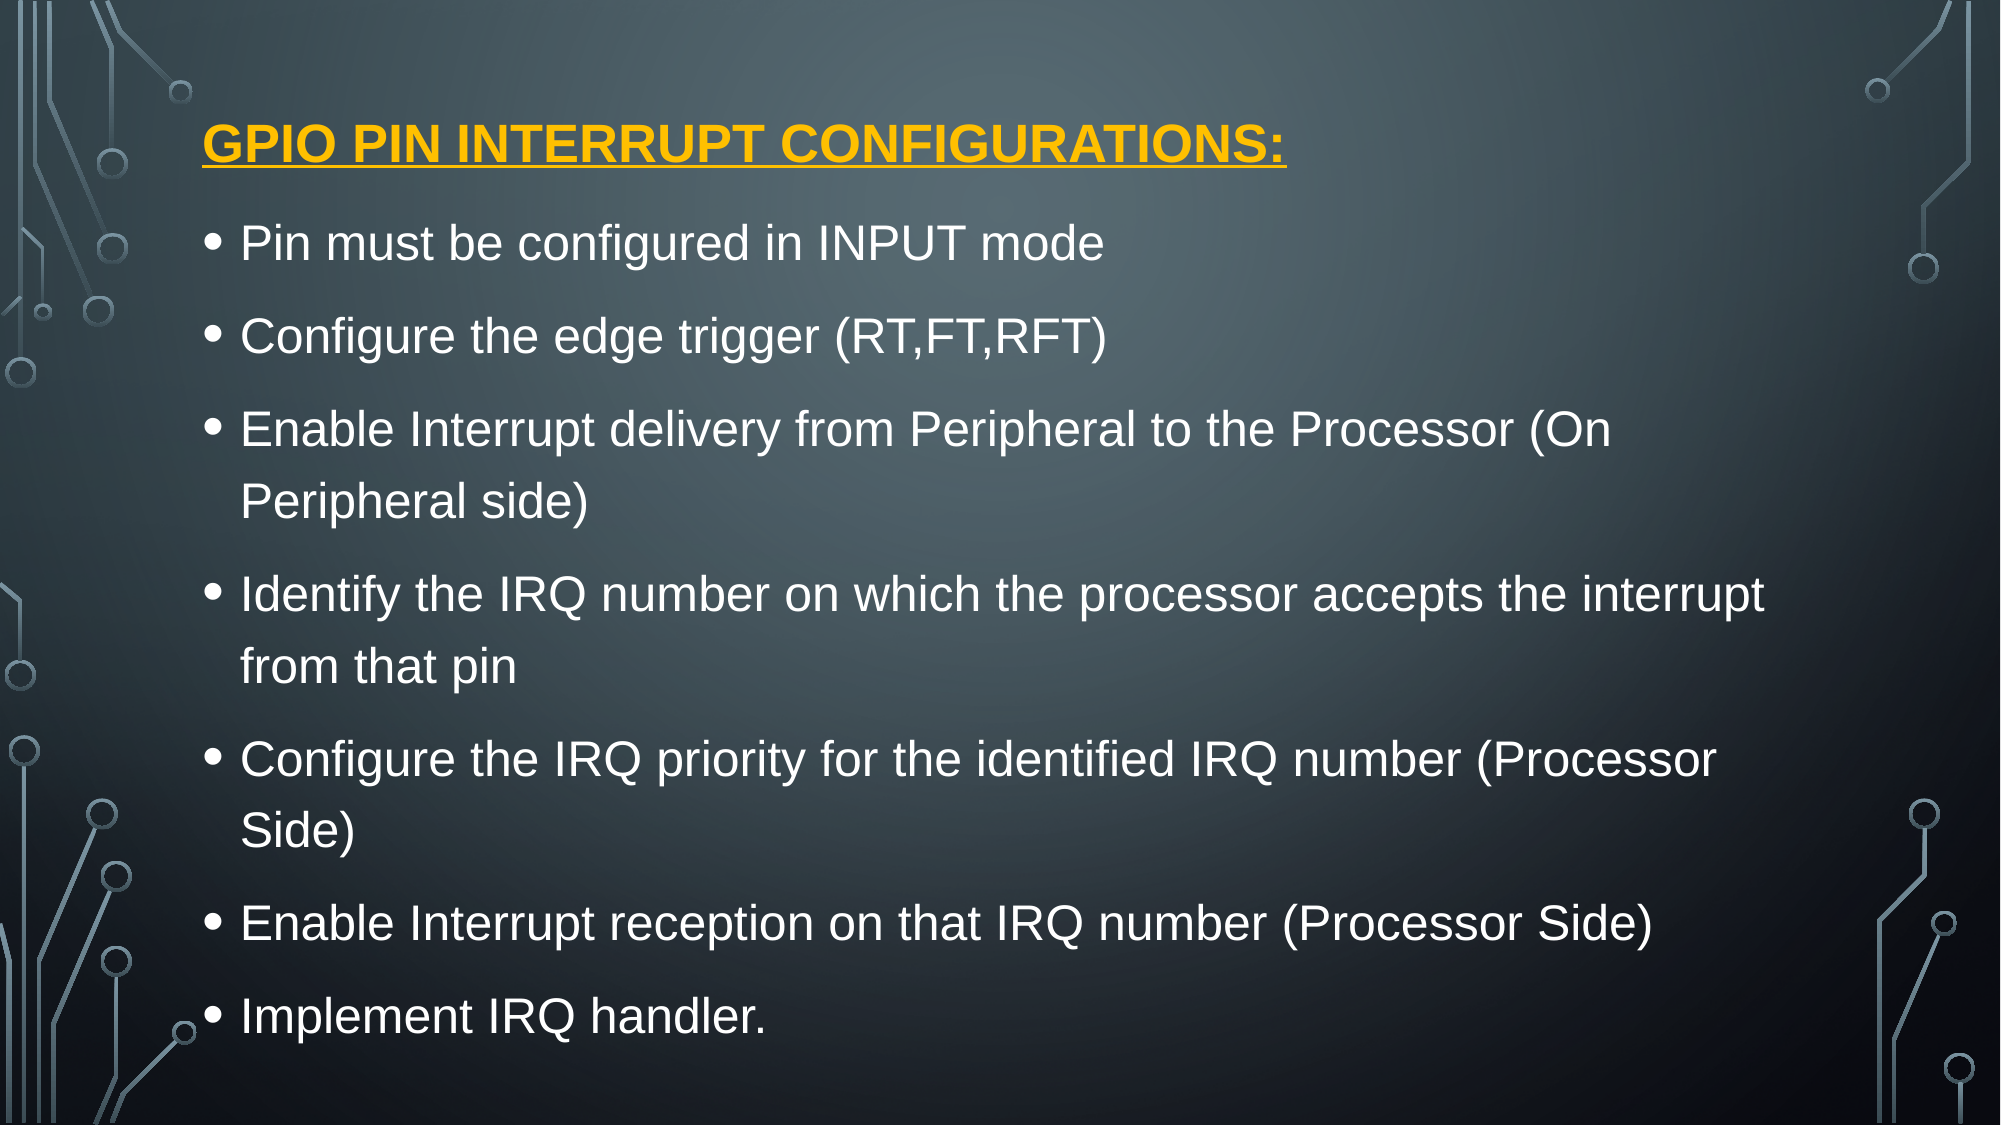

# Gpio pin Interrupt configurations:
Pin must be configured in INPUT mode
Configure the edge trigger (RT,FT,RFT)
Enable Interrupt delivery from Peripheral to the Processor (On Peripheral side)
Identify the IRQ number on which the processor accepts the interrupt from that pin
Configure the IRQ priority for the identified IRQ number (Processor Side)
Enable Interrupt reception on that IRQ number (Processor Side)
Implement IRQ handler.